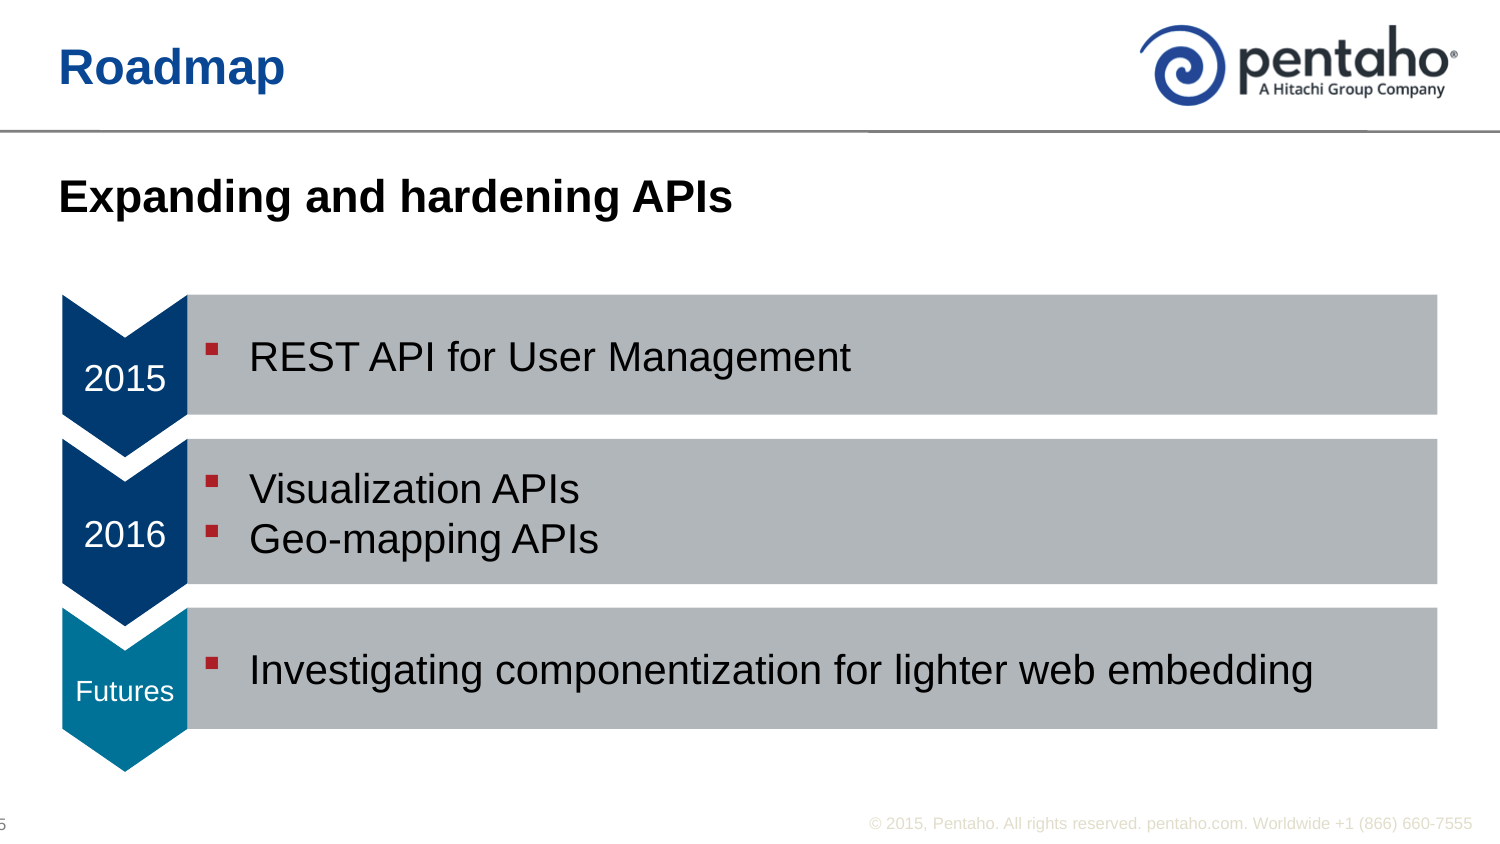

# Roadmap
Expanding and hardening APIs
REST API for User Management
2015
Visualization APIs
Geo-mapping APIs
2016
Investigating componentization for lighter web embedding
Futures